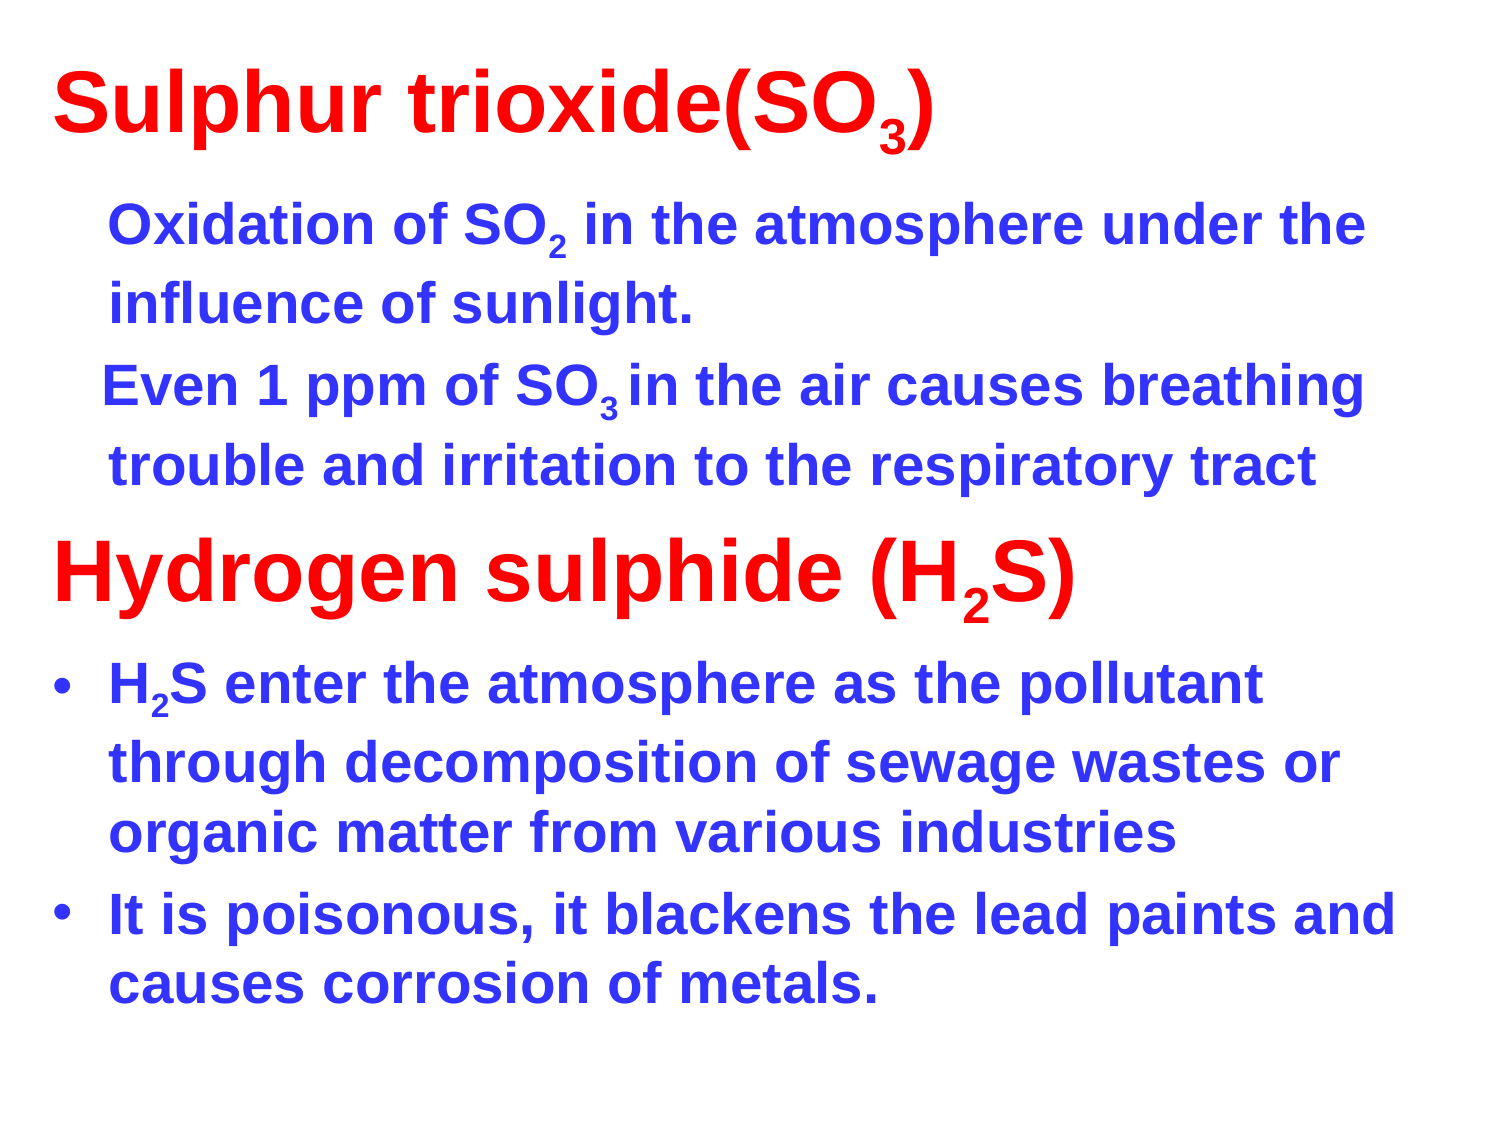

Sulphur trioxide(SO3)
   Oxidation of SO2 in the atmosphere under the influence of sunlight.
   Even 1 ppm of SO3 in the air causes breathing trouble and irritation to the respiratory tract
Hydrogen sulphide (H2S)
H2S enter the atmosphere as the pollutant through decomposition of sewage wastes or organic matter from various industries
It is poisonous, it blackens the lead paints and causes corrosion of metals.